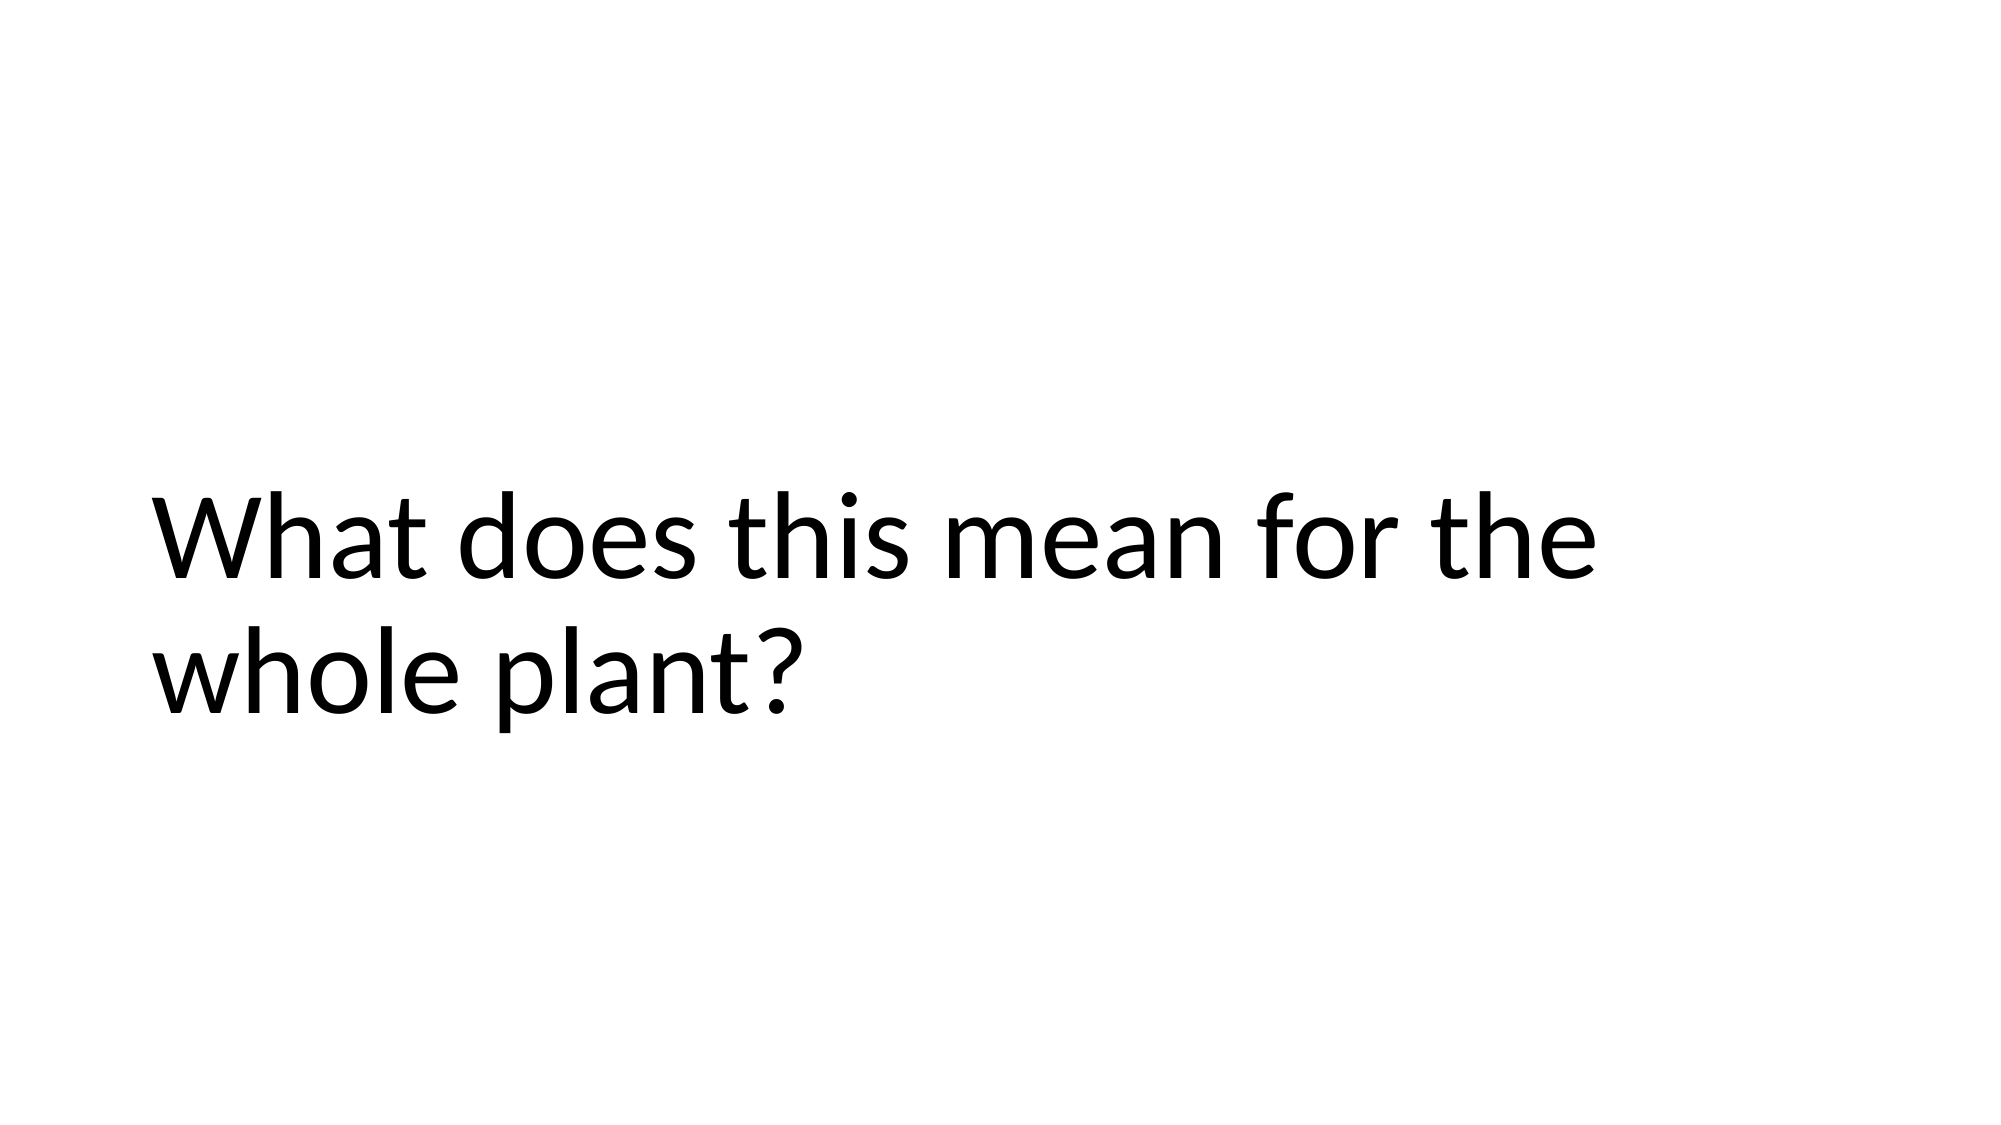

# What does this mean for the whole plant?